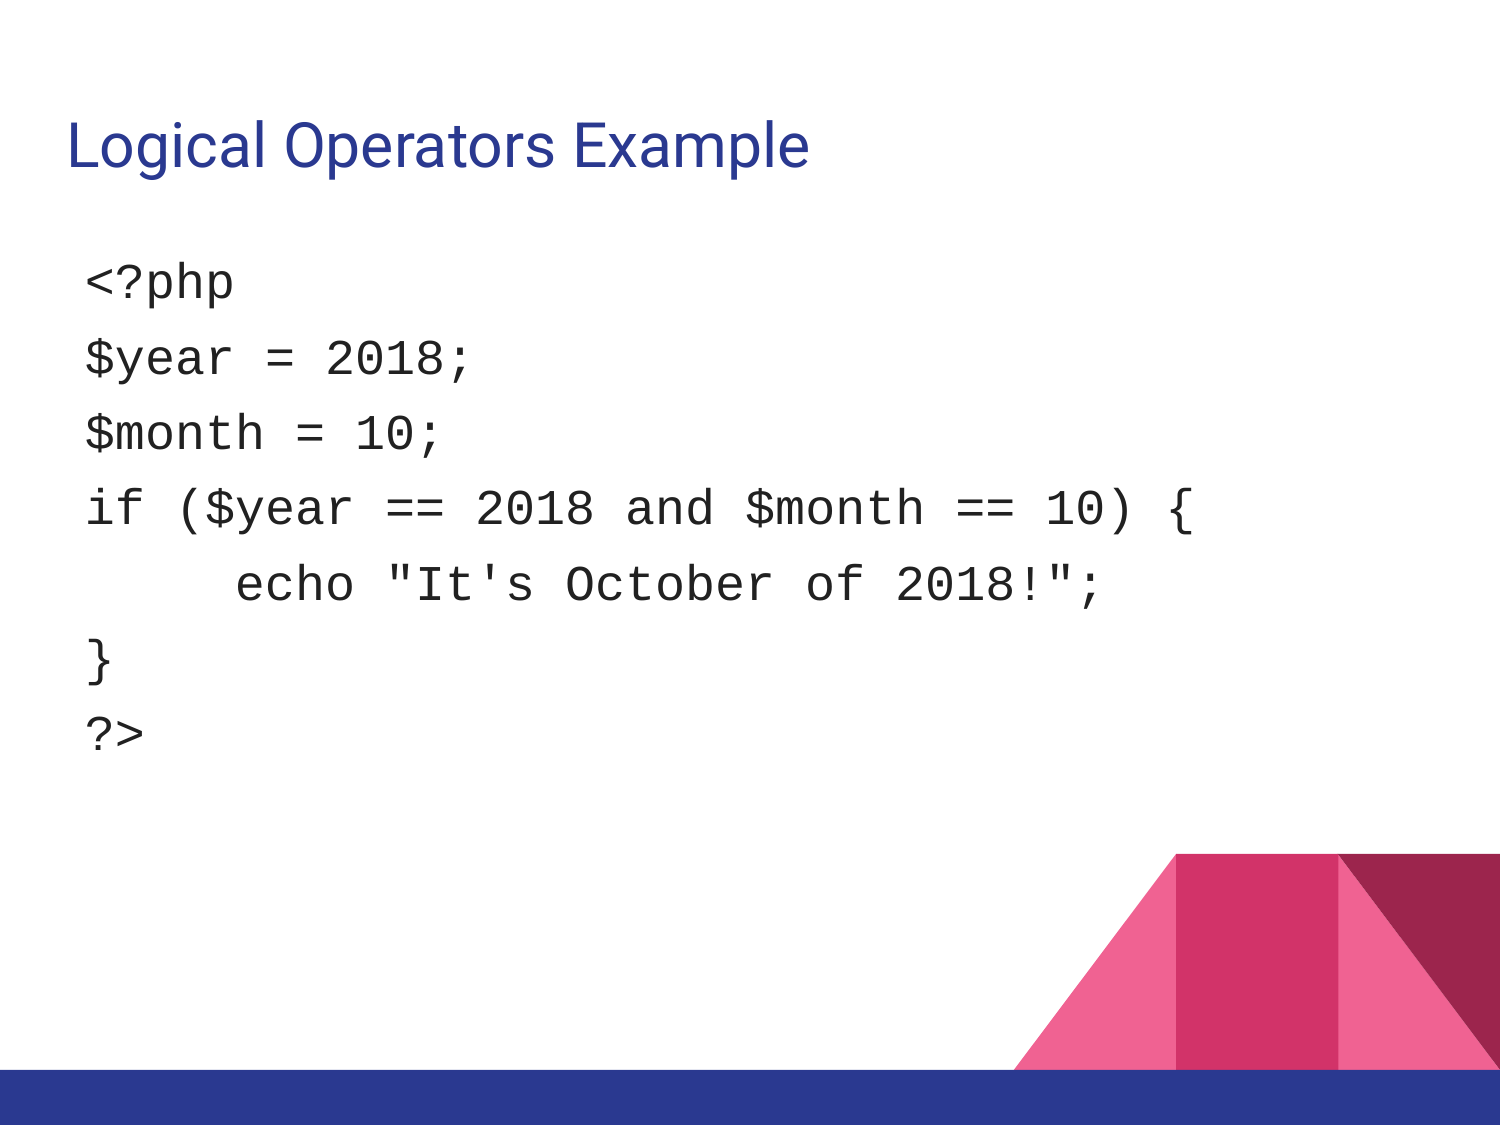

# Logical Operators Example
<?php
$year = 2018;
$month = 10;
if ($year == 2018 and $month == 10) {
	echo "It's October of 2018!";
}
?>